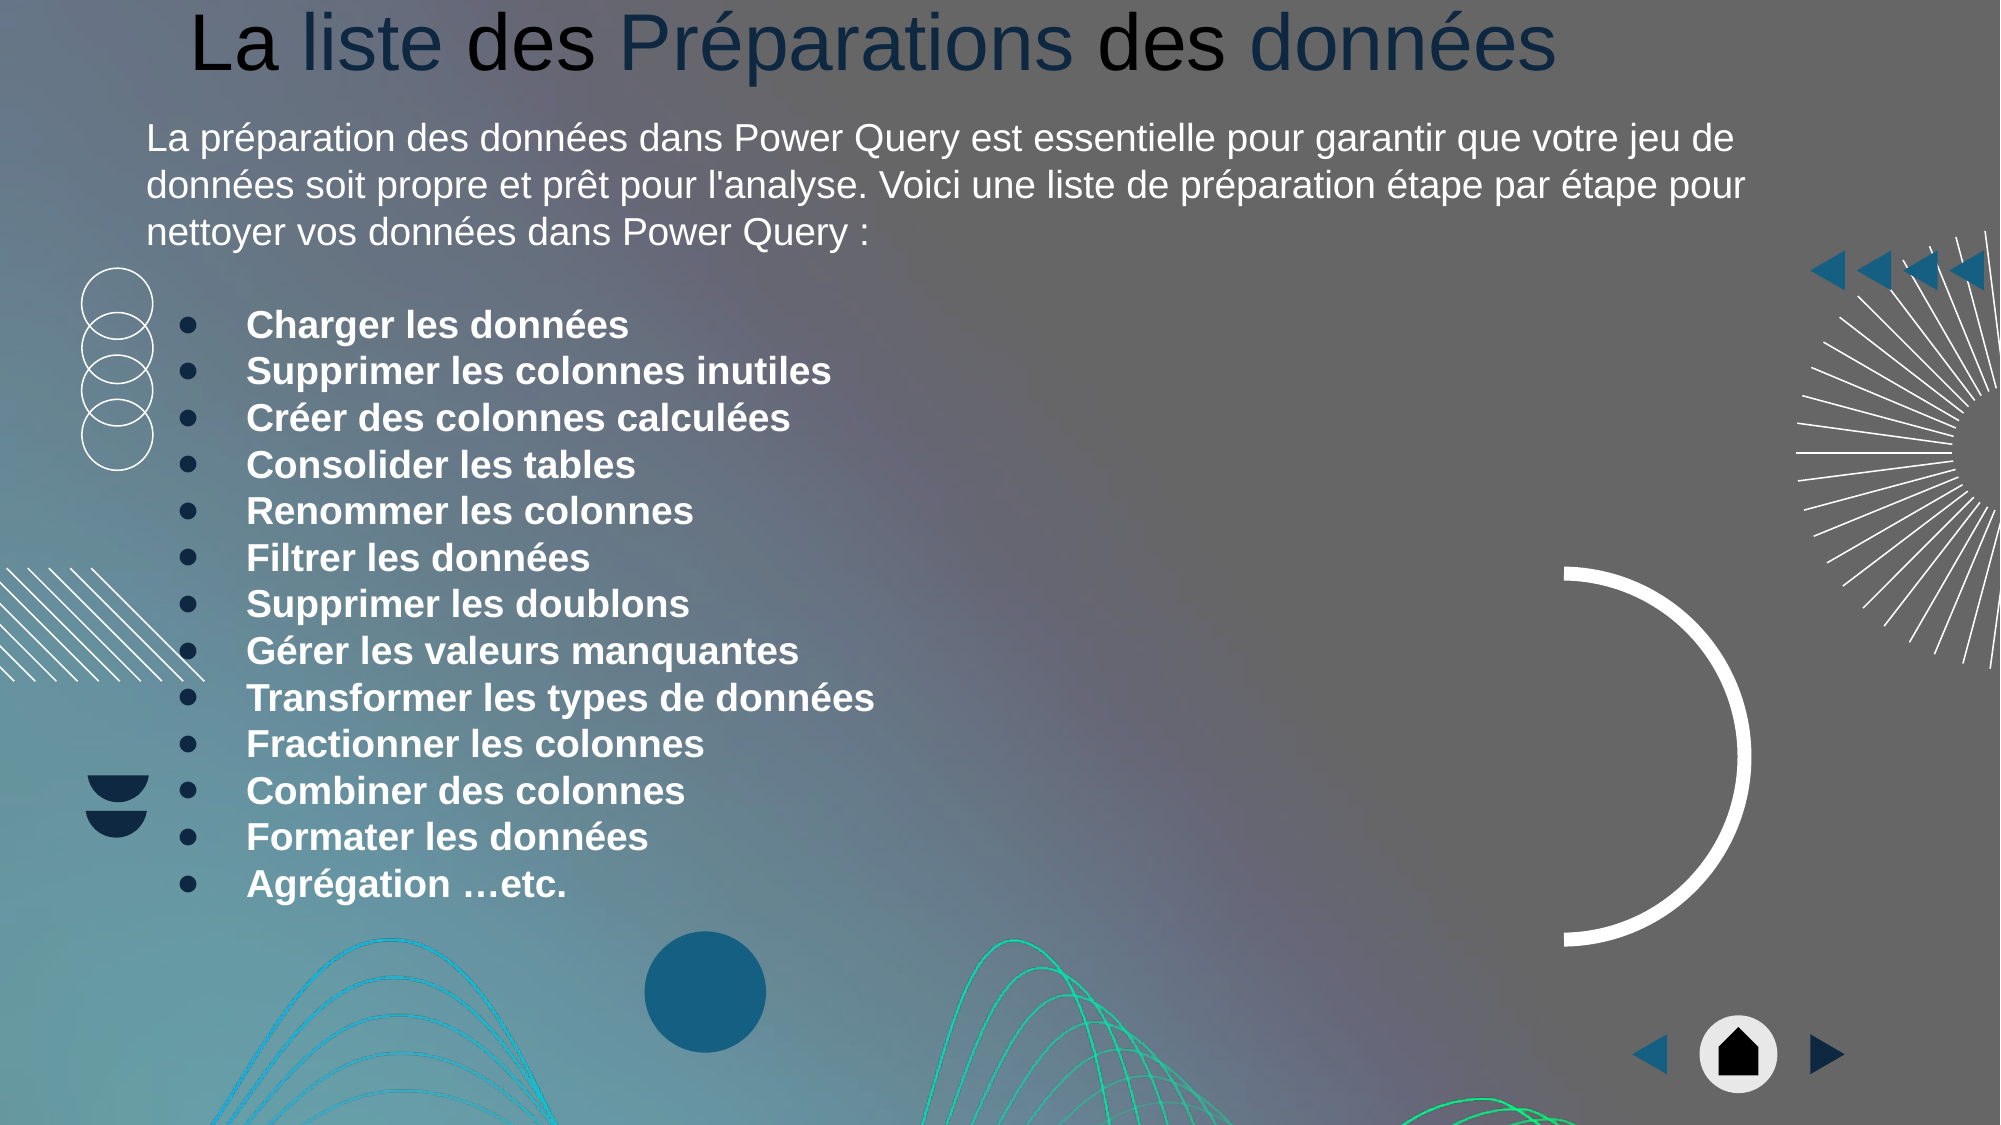

# La liste des Préparations des données
La préparation des données dans Power Query est essentielle pour garantir que votre jeu de données soit propre et prêt pour l'analyse. Voici une liste de préparation étape par étape pour nettoyer vos données dans Power Query :

Charger les données
Supprimer les colonnes inutiles
Créer des colonnes calculées
Consolider les tables
Renommer les colonnes
Filtrer les données
Supprimer les doublons
Gérer les valeurs manquantes
Transformer les types de données
Fractionner les colonnes
Combiner des colonnes
Formater les données
Agrégation …etc.